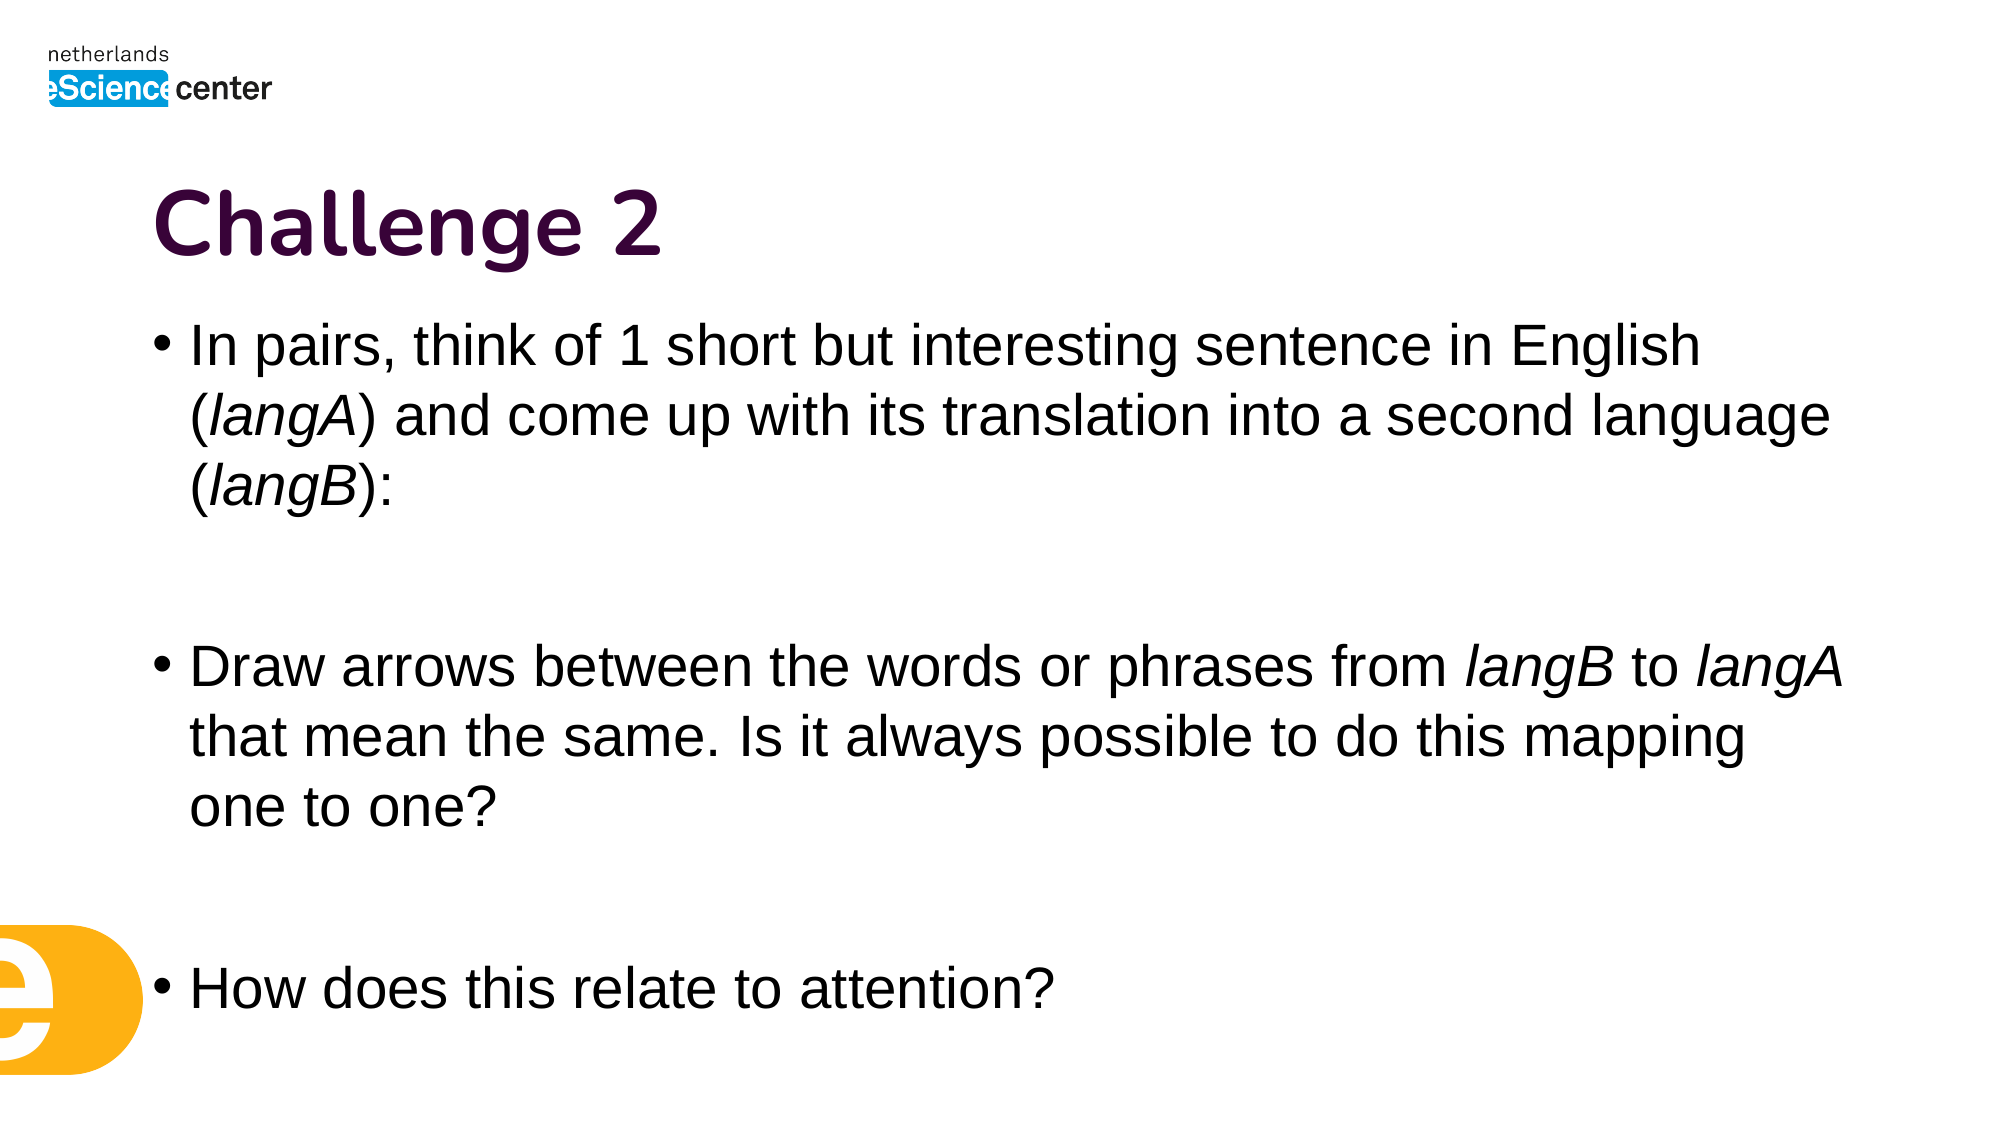

# Challenge 2
In pairs, think of 1 short but interesting sentence in English (langA) and come up with its translation into a second language (langB):

Draw arrows between the words or phrases from langB to langA that mean the same. Is it always possible to do this mapping one to one?

How does this relate to attention?